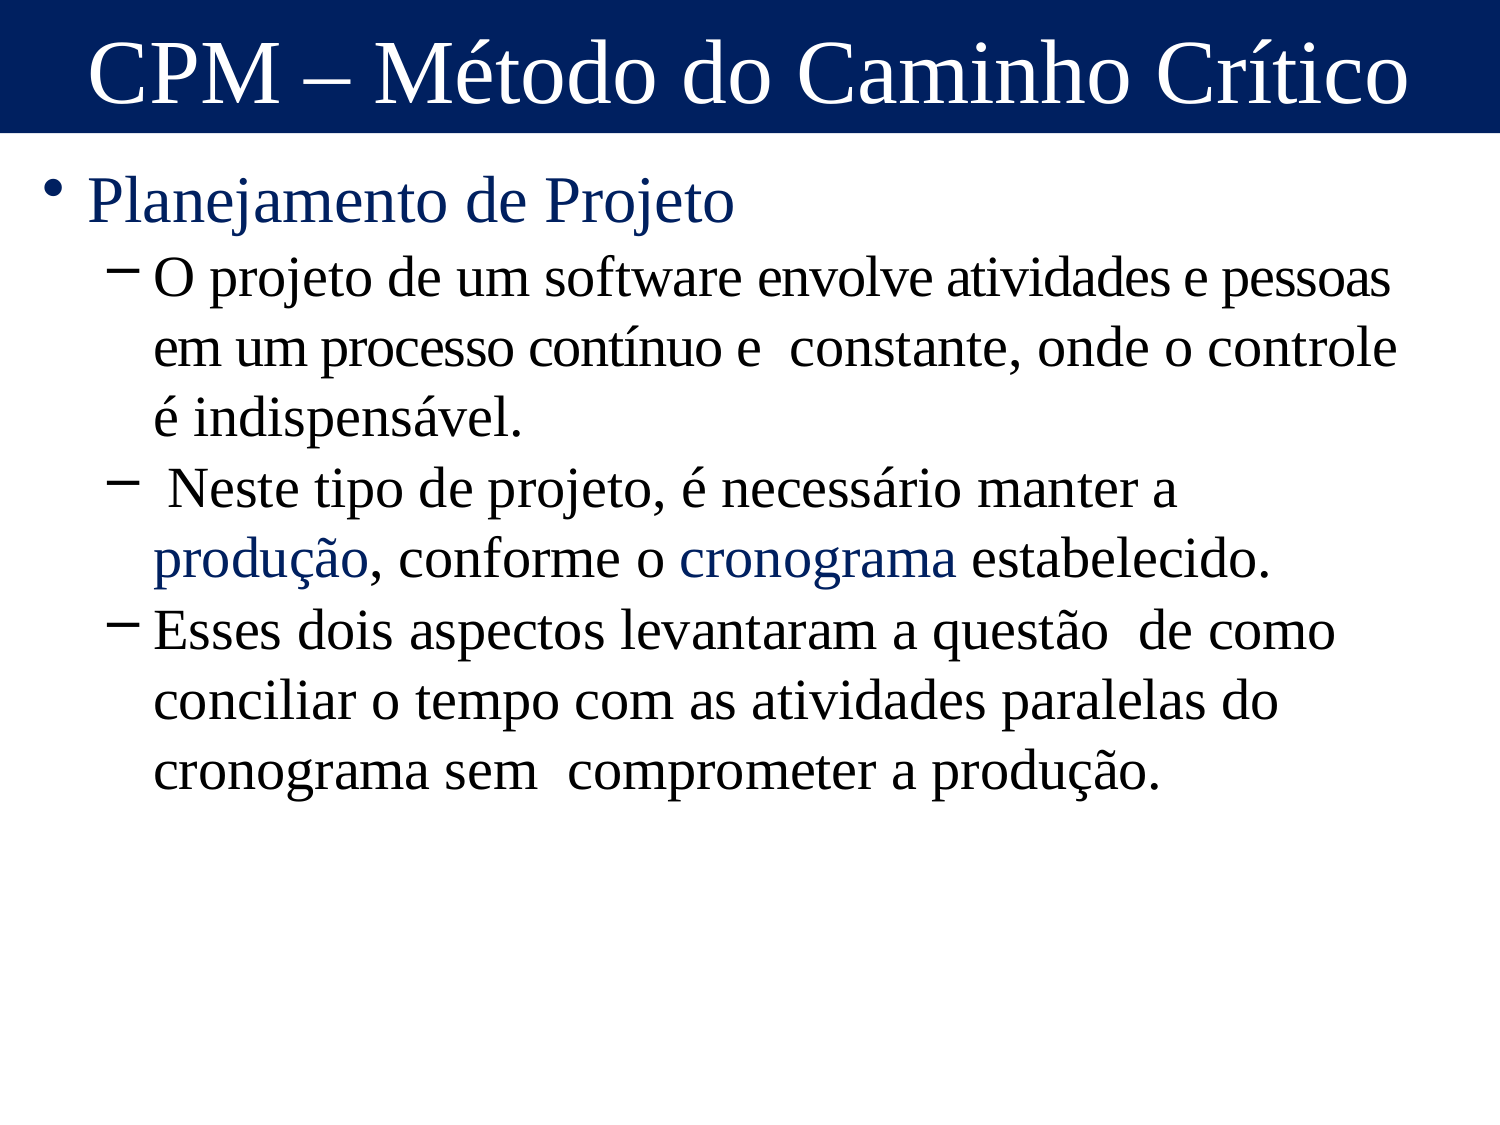

CPM – Método do Caminho Crítico
Planejamento de Projeto
O projeto de um software envolve atividades e pessoas em um processo contínuo e  constante, onde o controle é indispensável.
 Neste tipo de projeto, é necessário manter a  	produção, conforme o cronograma estabelecido.
Esses dois aspectos levantaram a questão  de como conciliar o tempo com as atividades paralelas do cronograma sem  comprometer a produção.